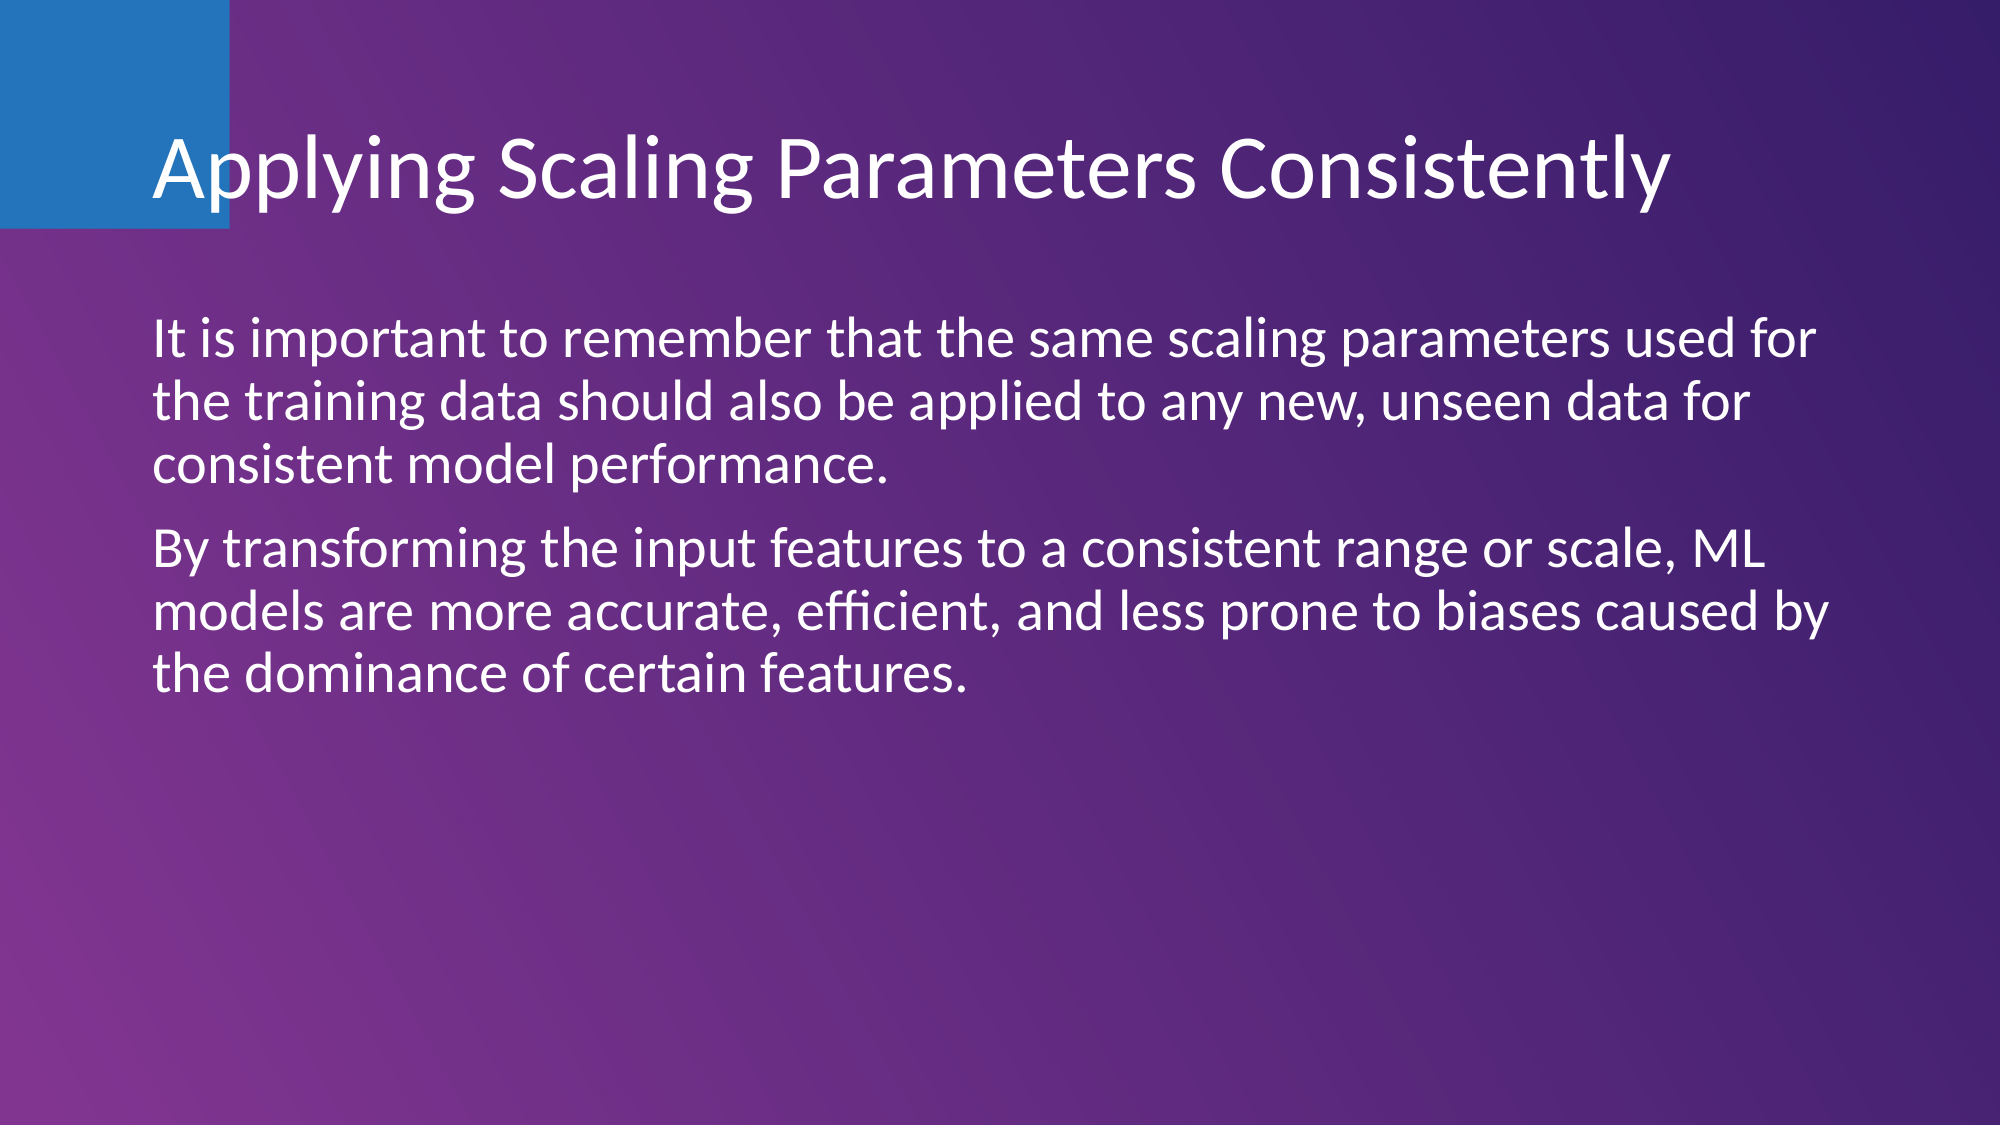

# Applying Scaling Parameters Consistently
It is important to remember that the same scaling parameters used for the training data should also be applied to any new, unseen data for consistent model performance.
By transforming the input features to a consistent range or scale, ML models are more accurate, efficient, and less prone to biases caused by the dominance of certain features.